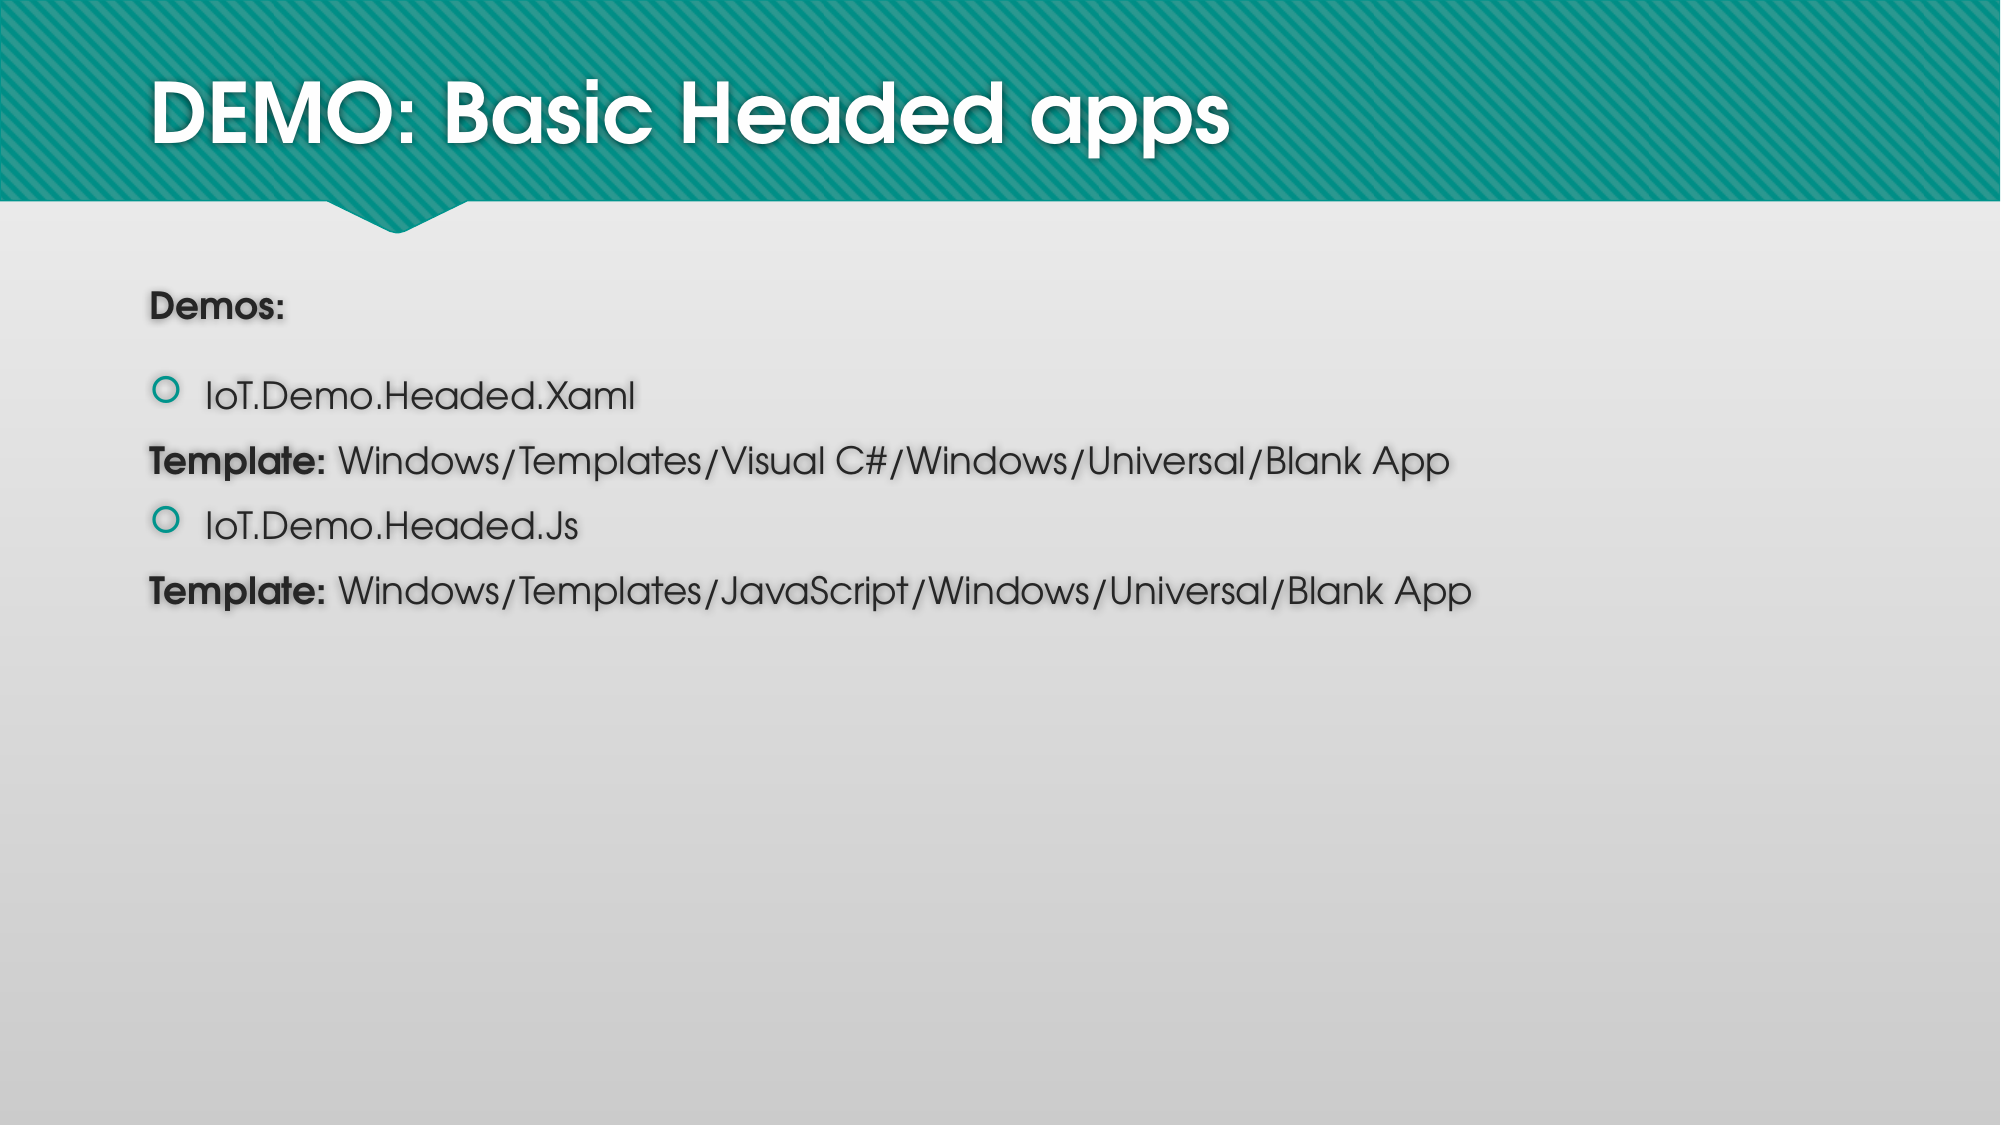

# DEMO: Basic Headed apps
Demos:
IoT.Demo.Headed.Xaml
Template: Windows/Templates/Visual C#/Windows/Universal/Blank App
IoT.Demo.Headed.Js
Template: Windows/Templates/JavaScript/Windows/Universal/Blank App